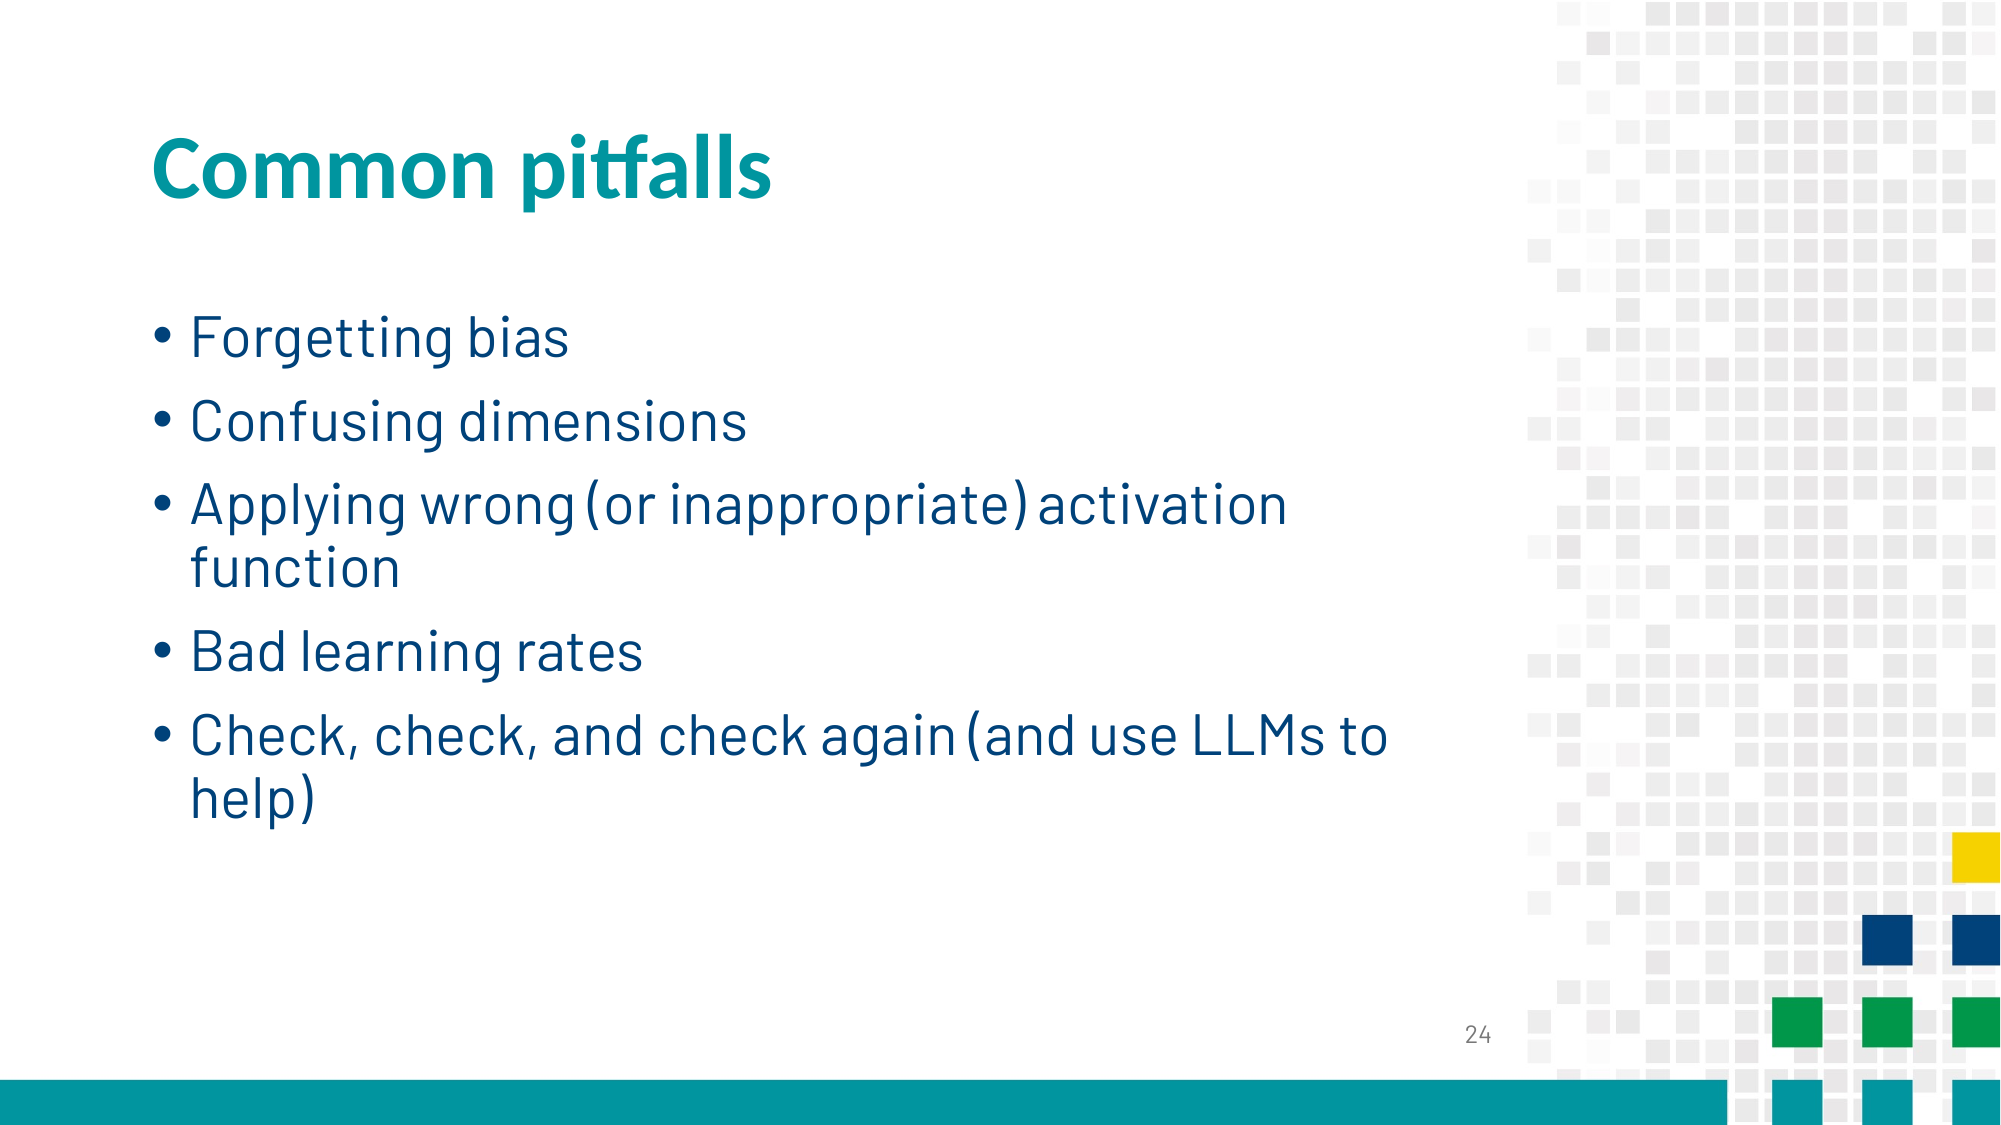

# Common pitfalls
Forgetting bias
Confusing dimensions
Applying wrong (or inappropriate) activation function
Bad learning rates
Check, check, and check again (and use LLMs to help)
24